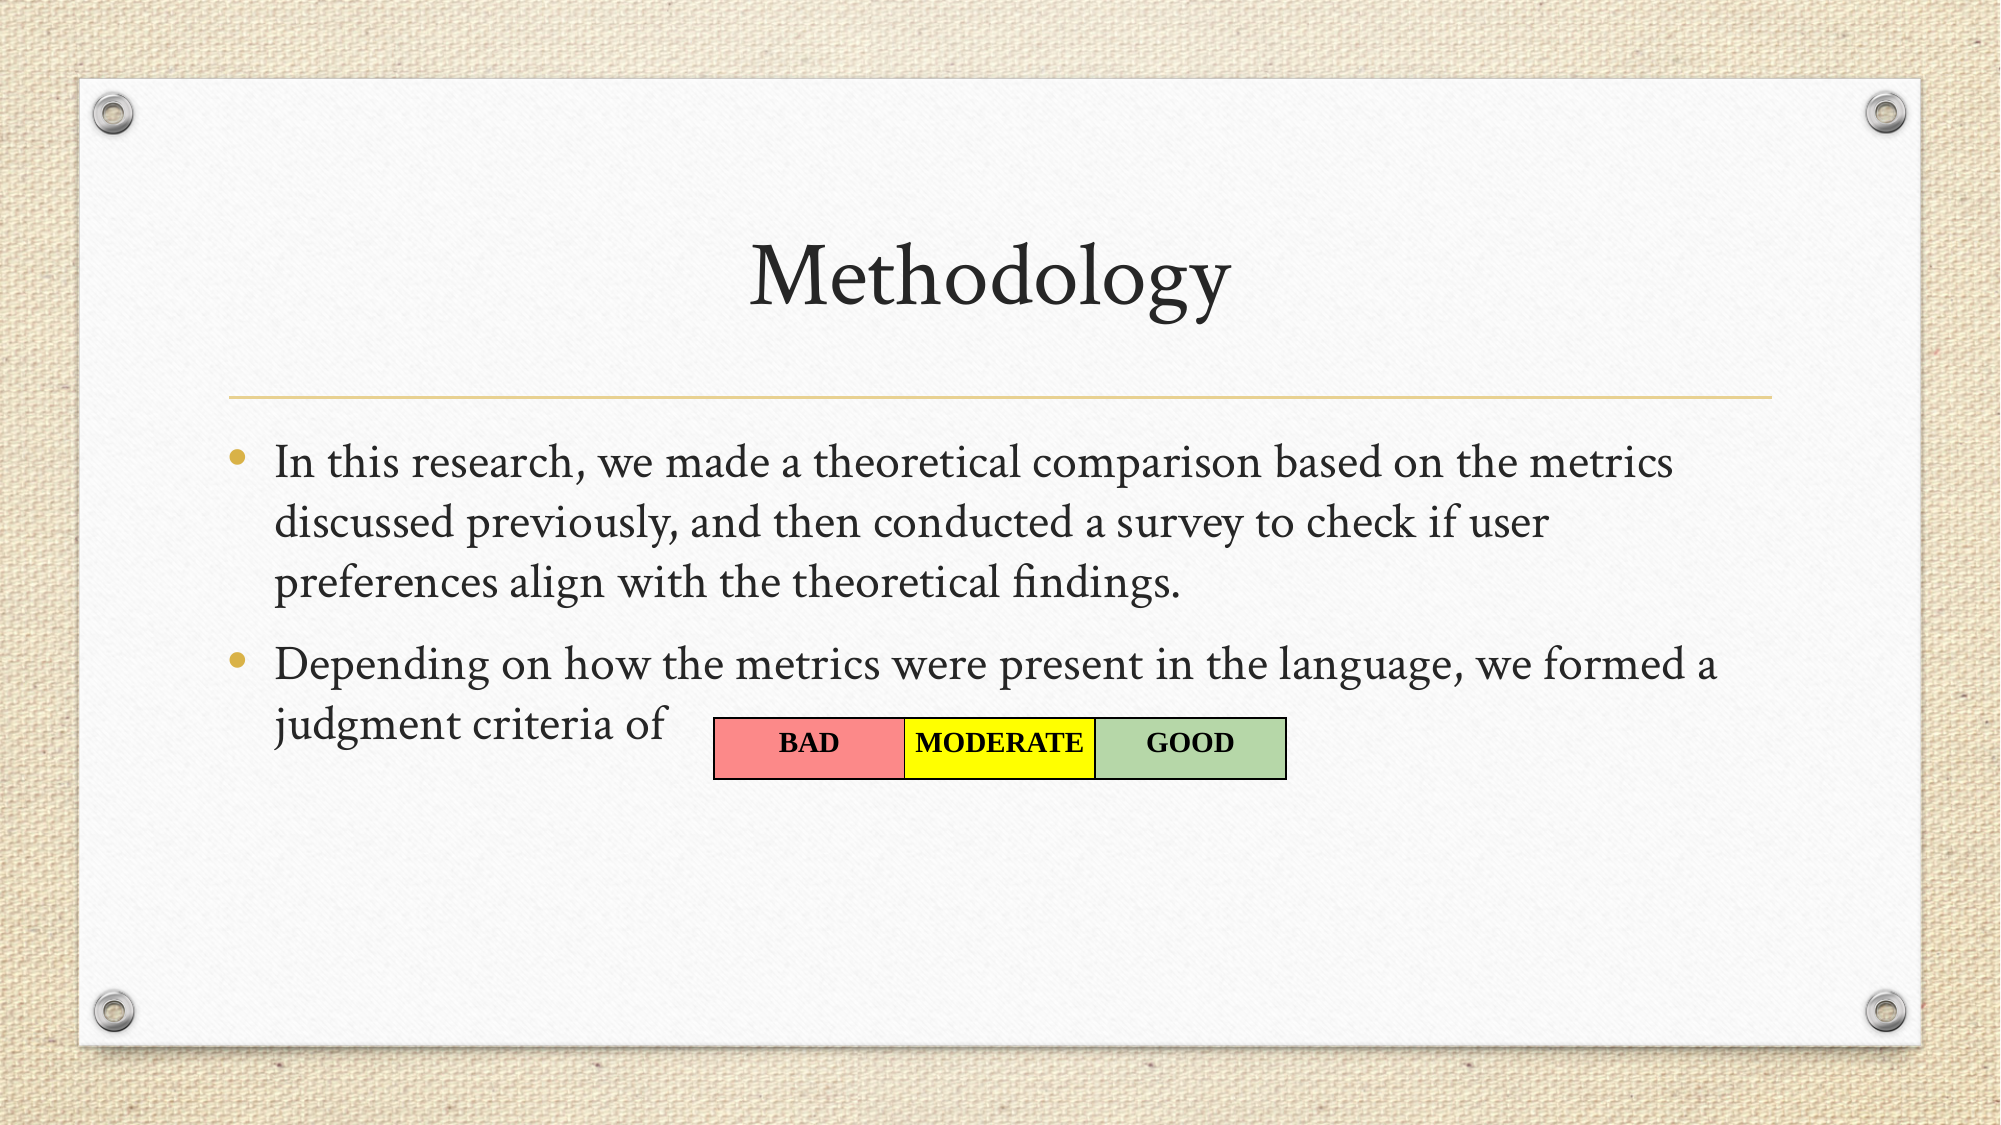

# Methodology
In this research, we made a theoretical comparison based on the metrics discussed previously, and then conducted a survey to check if user preferences align with the theoretical findings.
Depending on how the metrics were present in the language, we formed a judgment criteria of
| BAD | MODERATE | GOOD |
| --- | --- | --- |